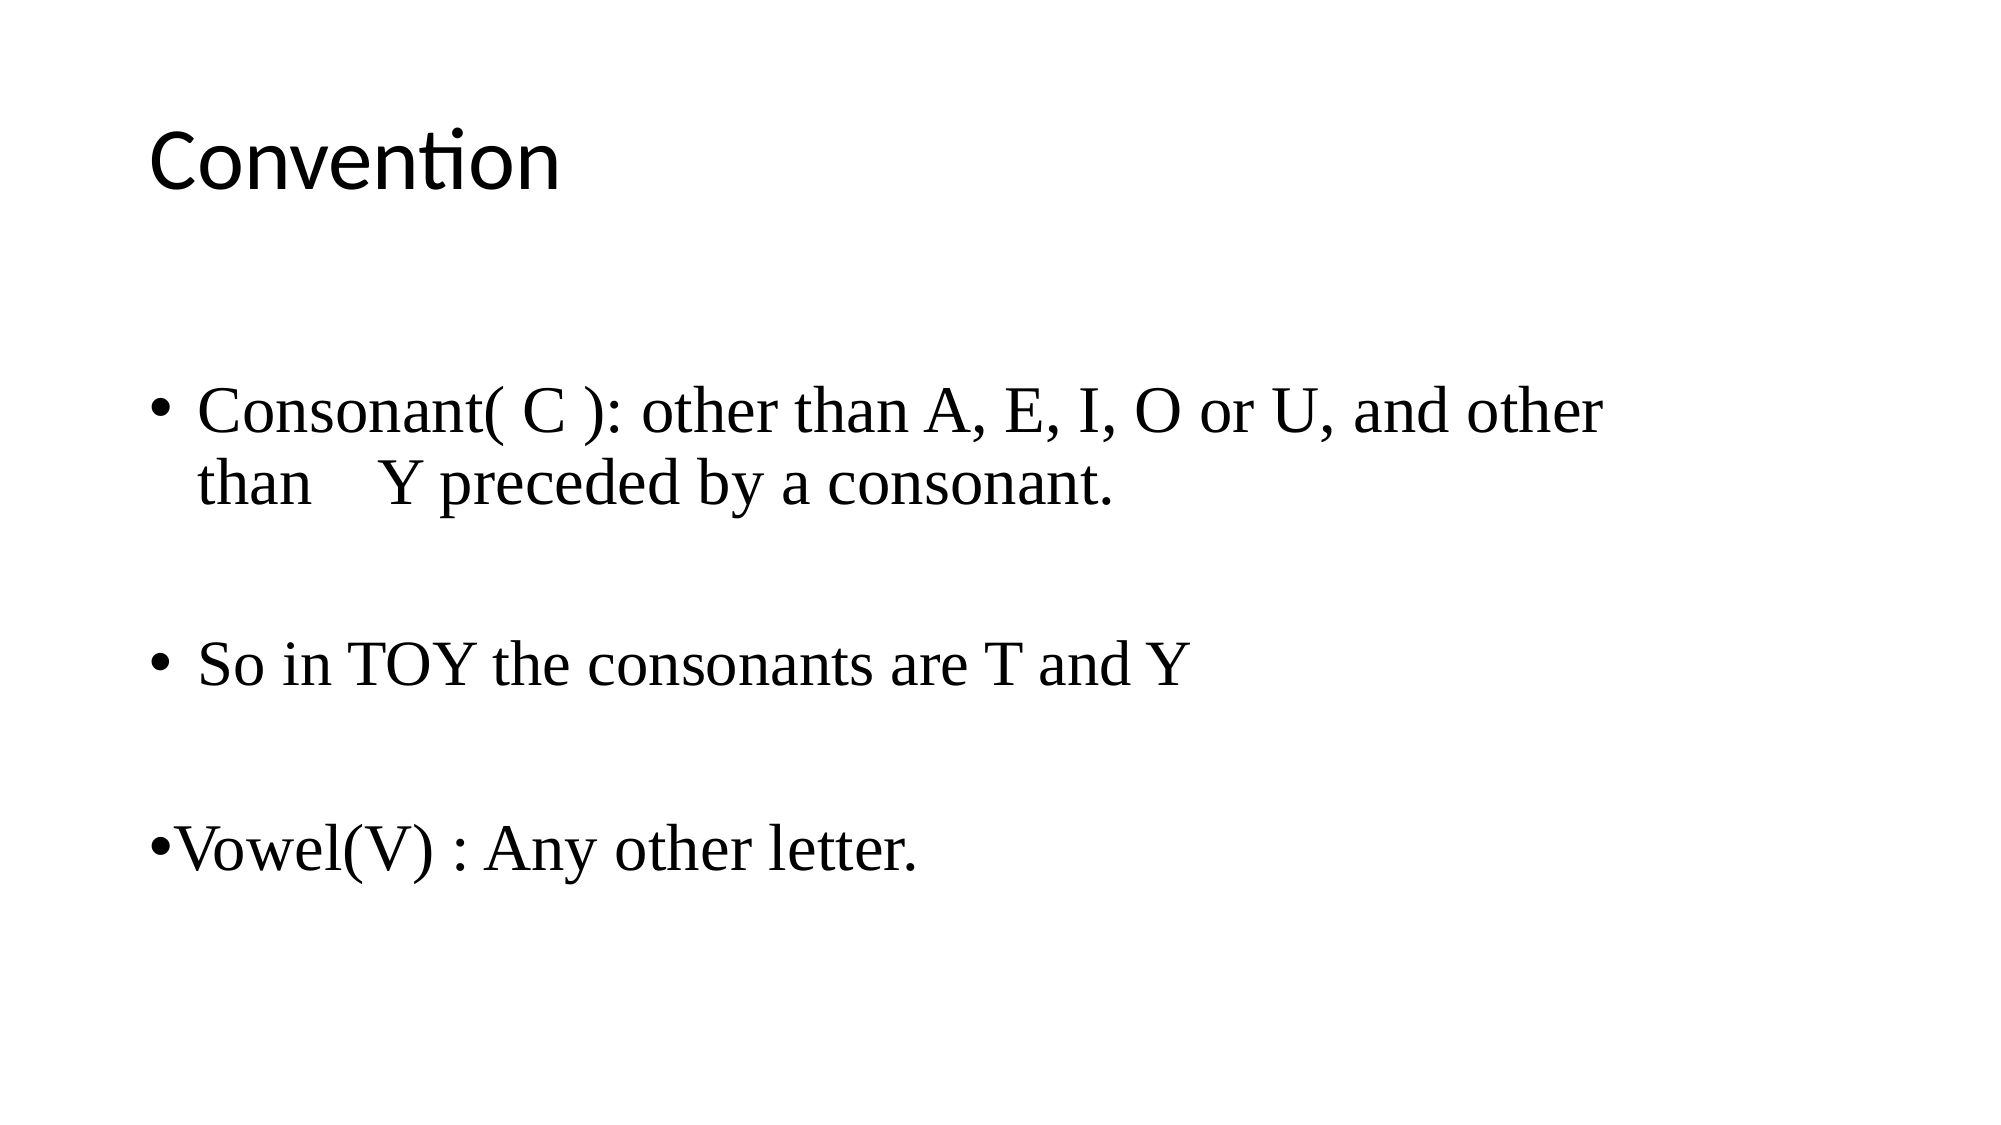

# Convention
Consonant( C ): other than A, E, I, O or U, and other than    Y preceded by a consonant.

So in TOY the consonants are T and Y

Vowel(V) : Any other letter.